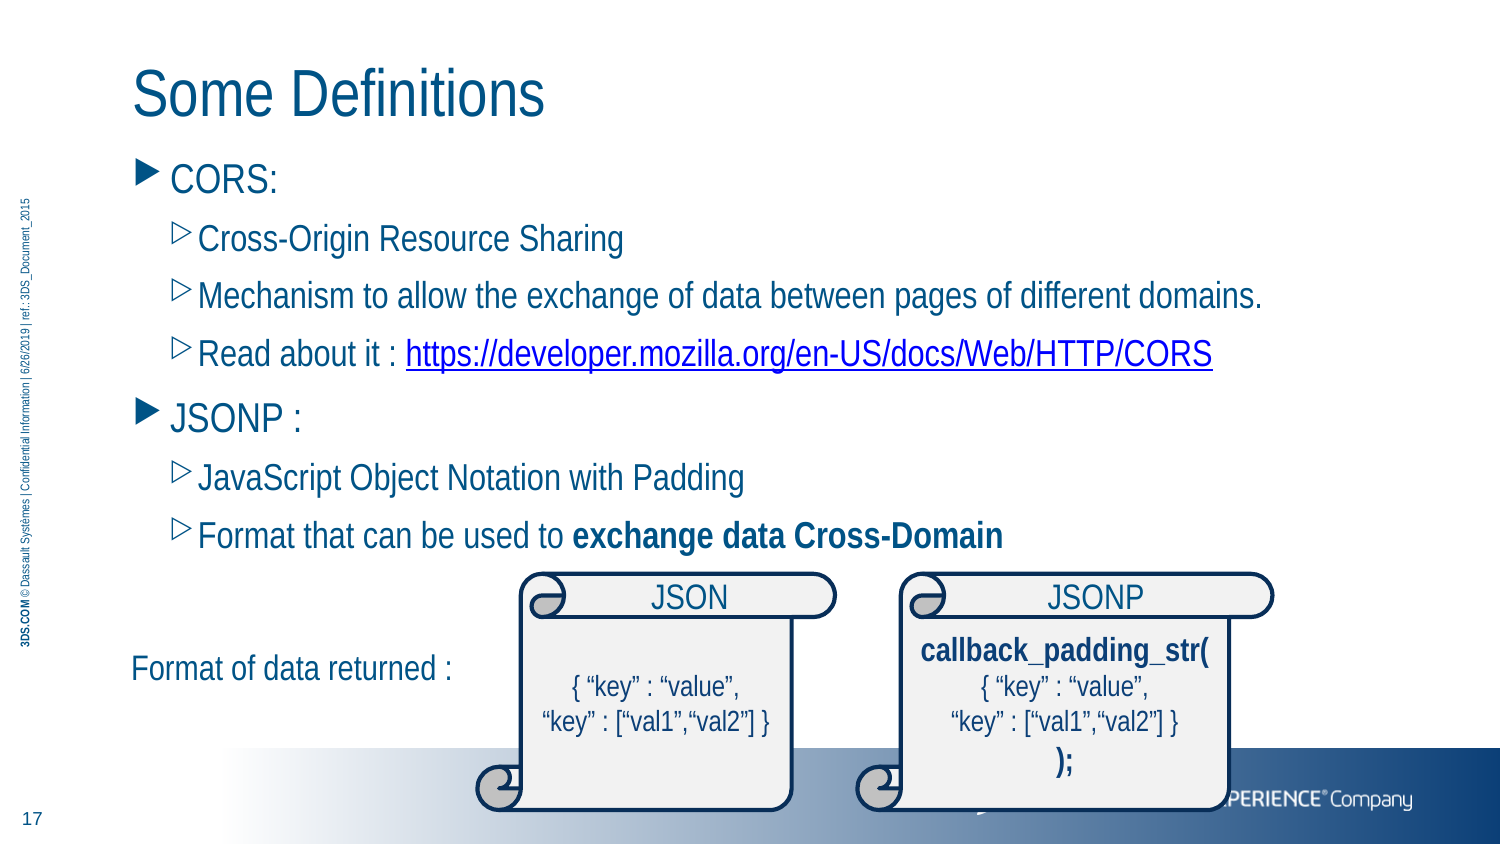

# Some Definitions
CORS:
Cross-Origin Resource Sharing
Mechanism to allow the exchange of data between pages of different domains.
Read about it : https://developer.mozilla.org/en-US/docs/Web/HTTP/CORS
JSONP :
JavaScript Object Notation with Padding
Format that can be used to exchange data Cross-Domain
JSON
{ “key” : “value”,
“key” : [“val1”,“val2”] }
JSONP
callback_padding_str(
{ “key” : “value”,
“key” : [“val1”,“val2”] }
);
Format of data returned :